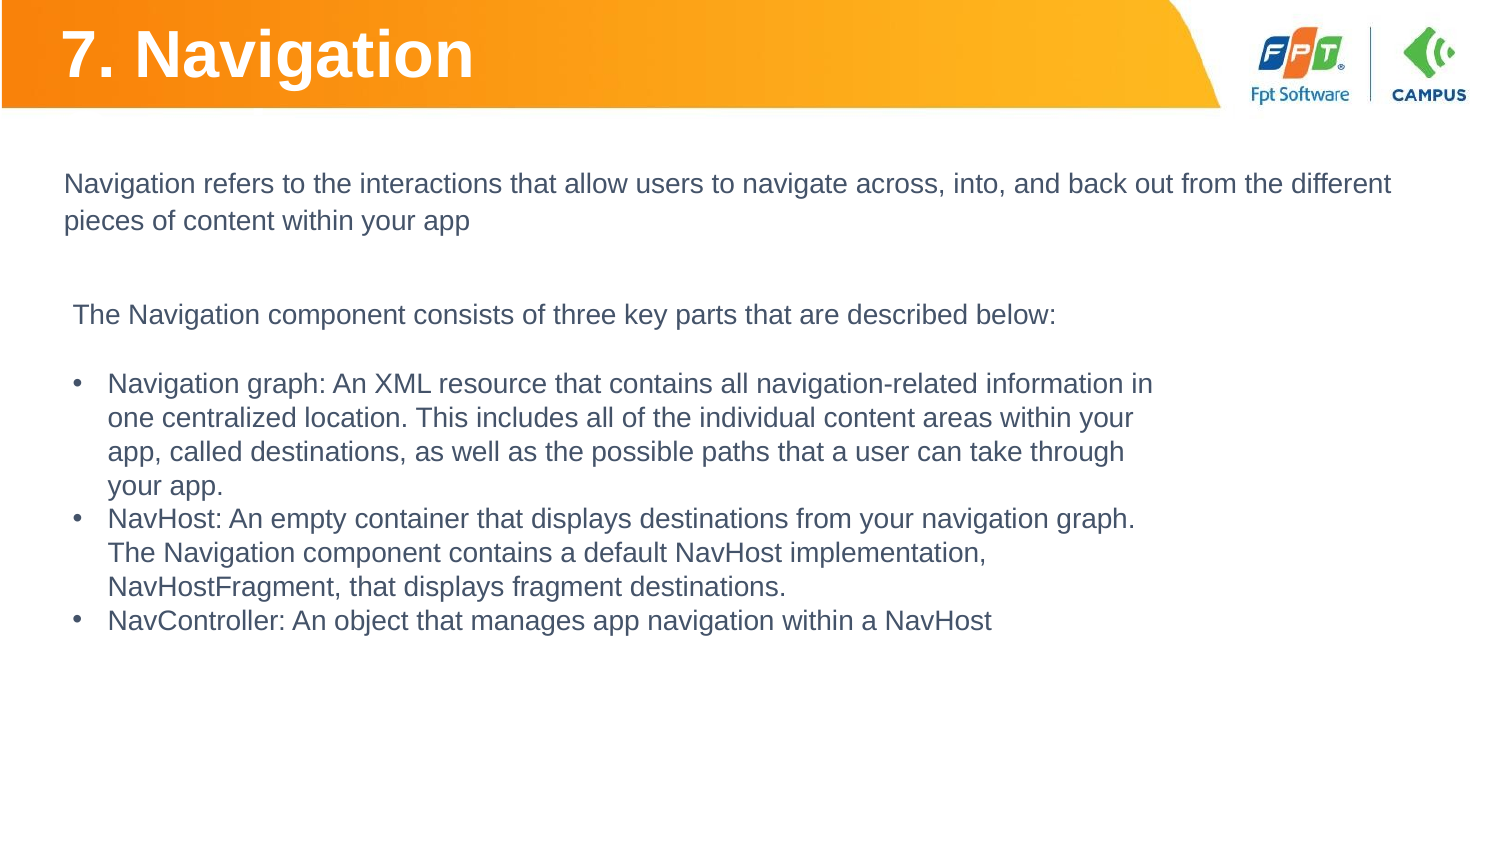

# 7. Navigation Overview
Navigation refers to the interactions that allow users to navigate across, into, and back out from the different  pieces of content within your app

The Navigation component consists of three key parts that are described below:

Navigation graph: An XML resource that contains all navigation-related information in  one centralized location. This includes all of the individual content areas within your  app, called destinations, as well as the possible paths that a user can take through  your app.
NavHost: An empty container that displays destinations from your navigation graph.  The Navigation component contains a default NavHost implementation,  NavHostFragment, that displays fragment destinations.
NavController: An object that manages app navigation within a NavHost